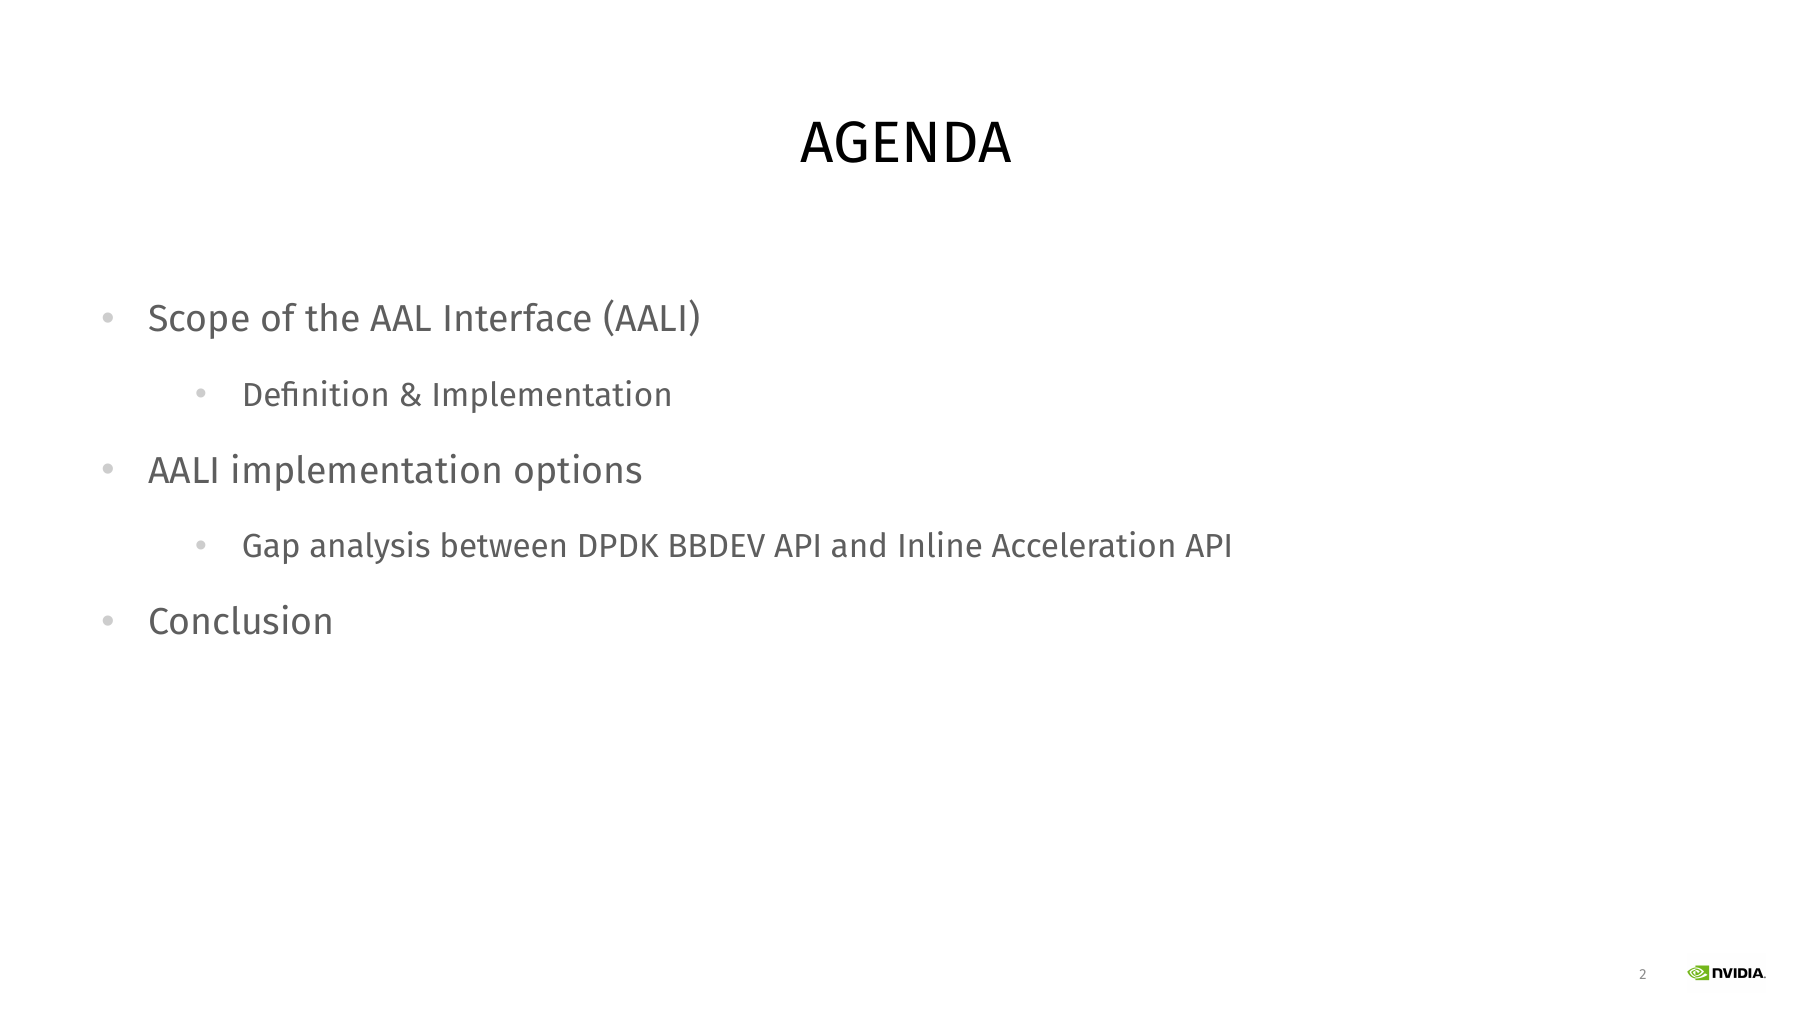

# agenda
Scope of the AAL Interface (AALI)
Definition & Implementation
AALI implementation options
Gap analysis between DPDK BBDEV API and Inline Acceleration API
Conclusion